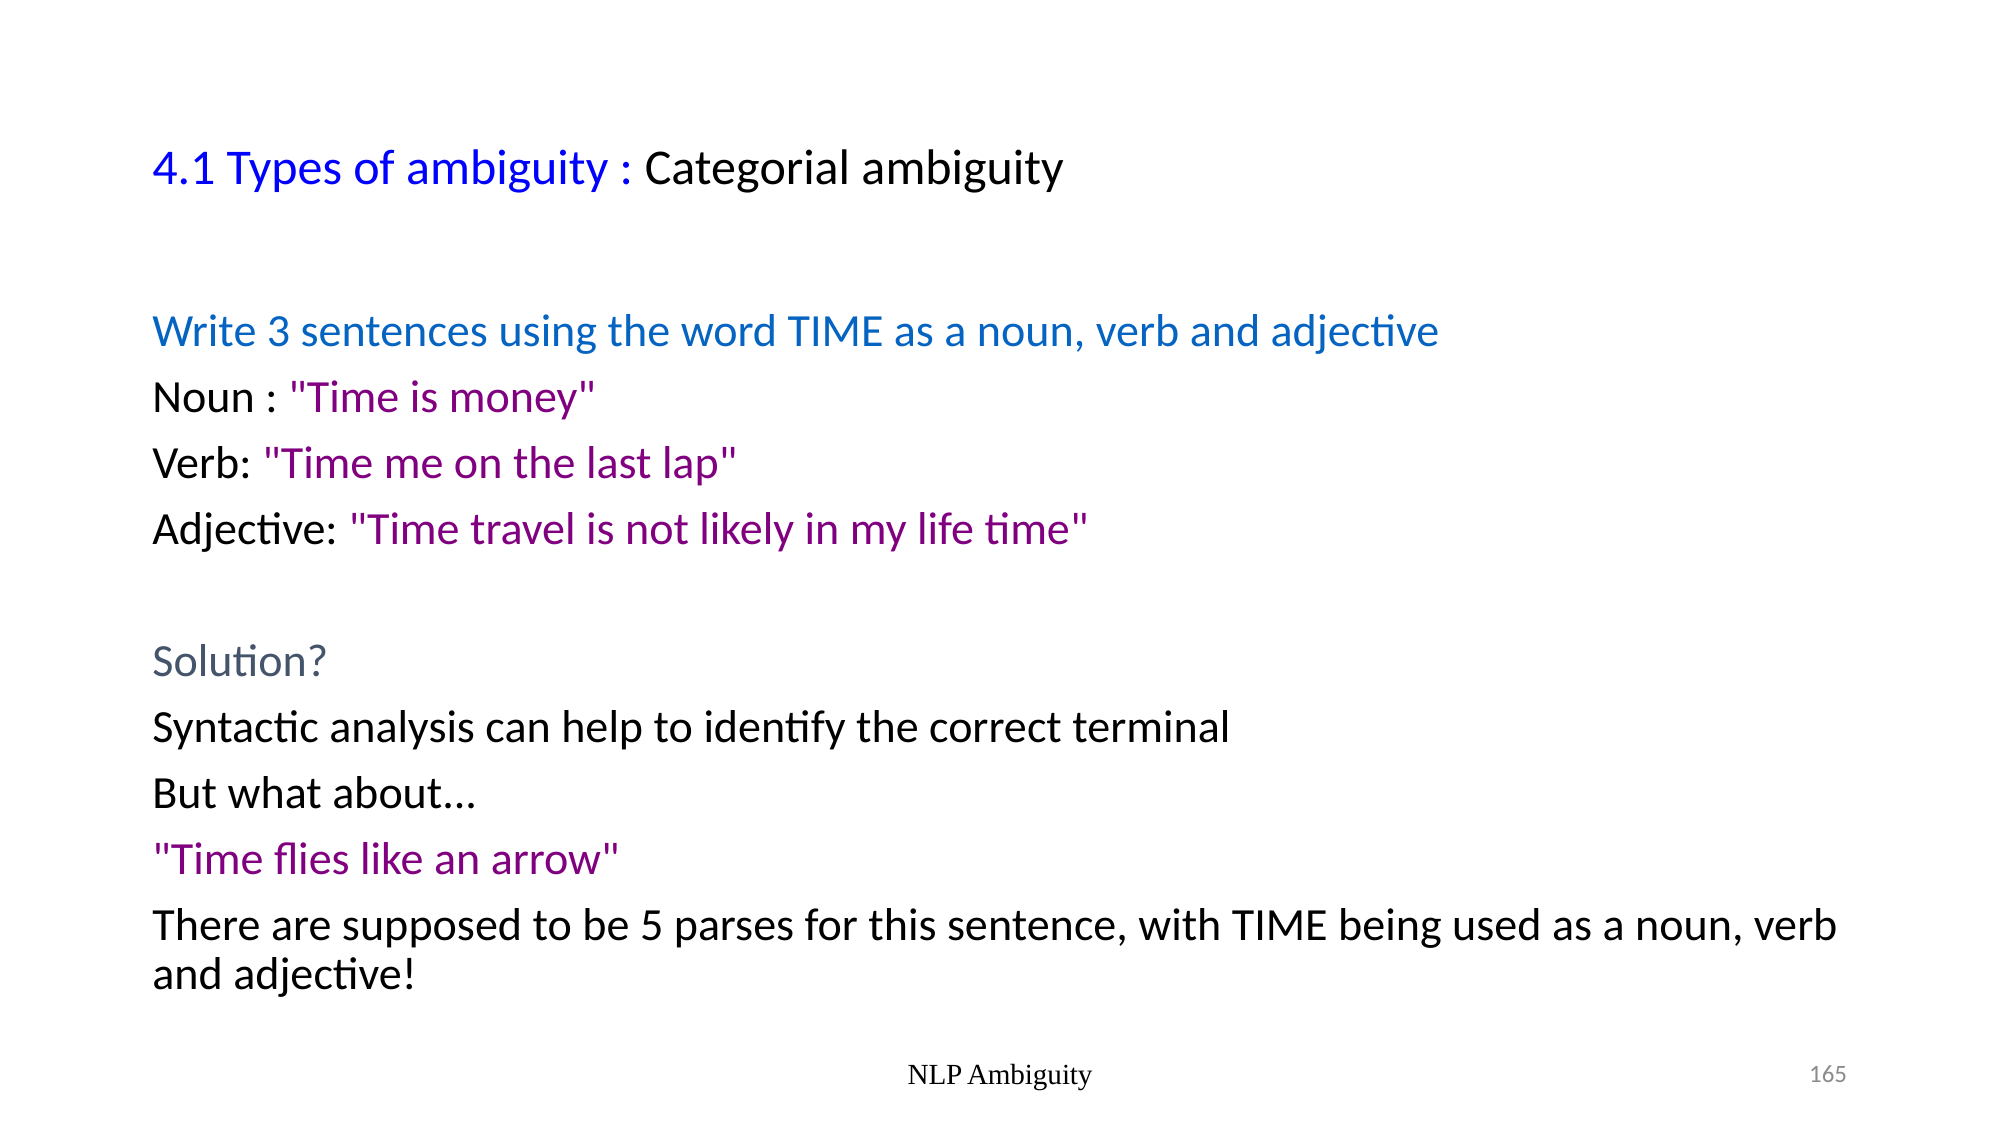

# 4.1 Types of ambiguity : Categorial ambiguity
Write 3 sentences using the word TIME as a noun, verb and adjective
Noun : "Time is money"
Verb: "Time me on the last lap"
Adjective: "Time travel is not likely in my life time"

Solution?
Syntactic analysis can help to identify the correct terminal
But what about...
"Time flies like an arrow"
There are supposed to be 5 parses for this sentence, with TIME being used as a noun, verb and adjective!

NLP Ambiguity
165